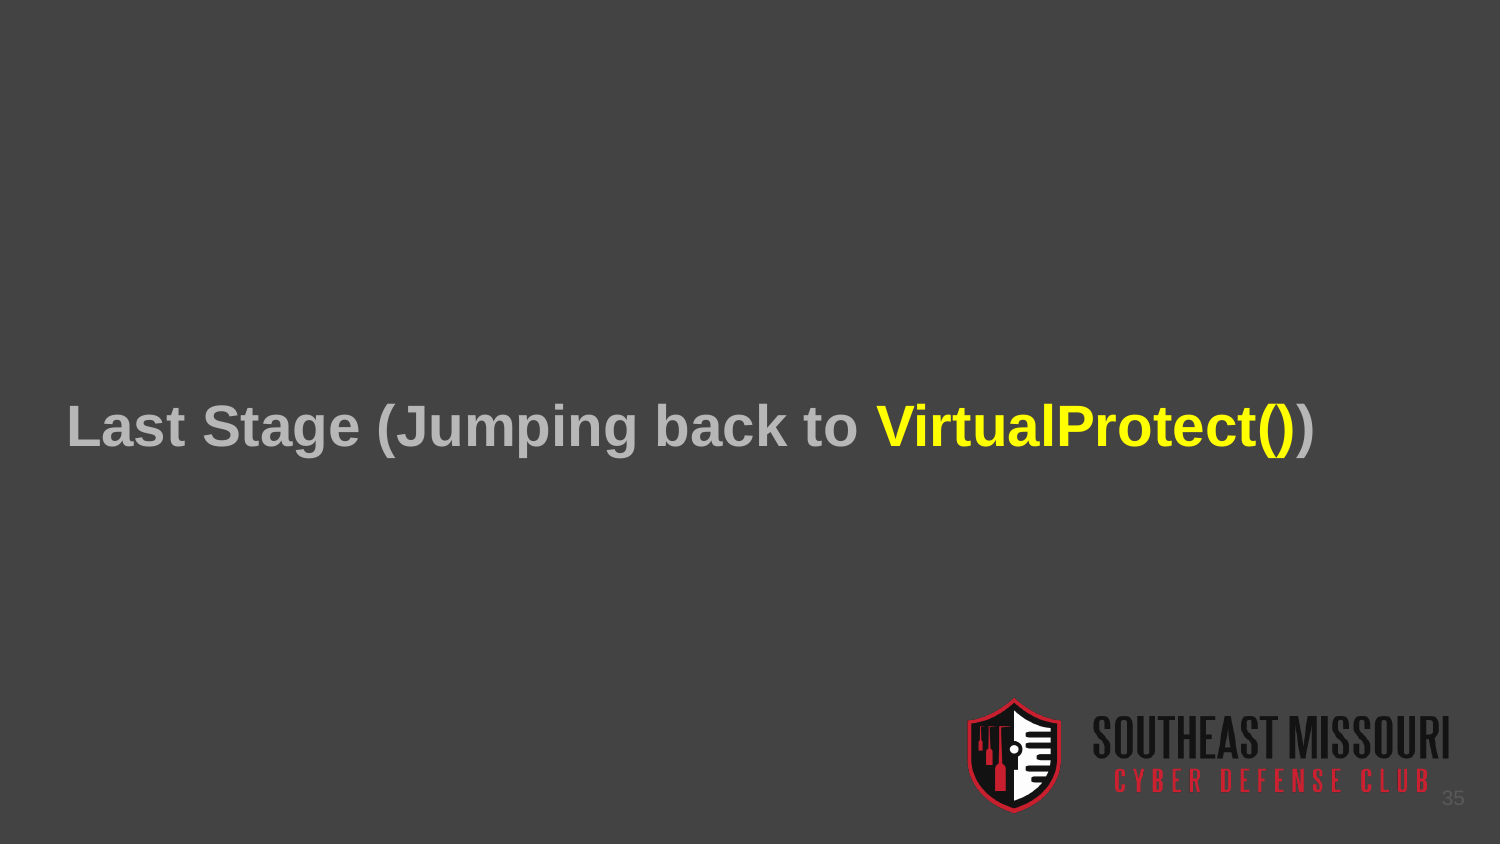

#

Last Stage (Jumping back to VirtualProtect())

35